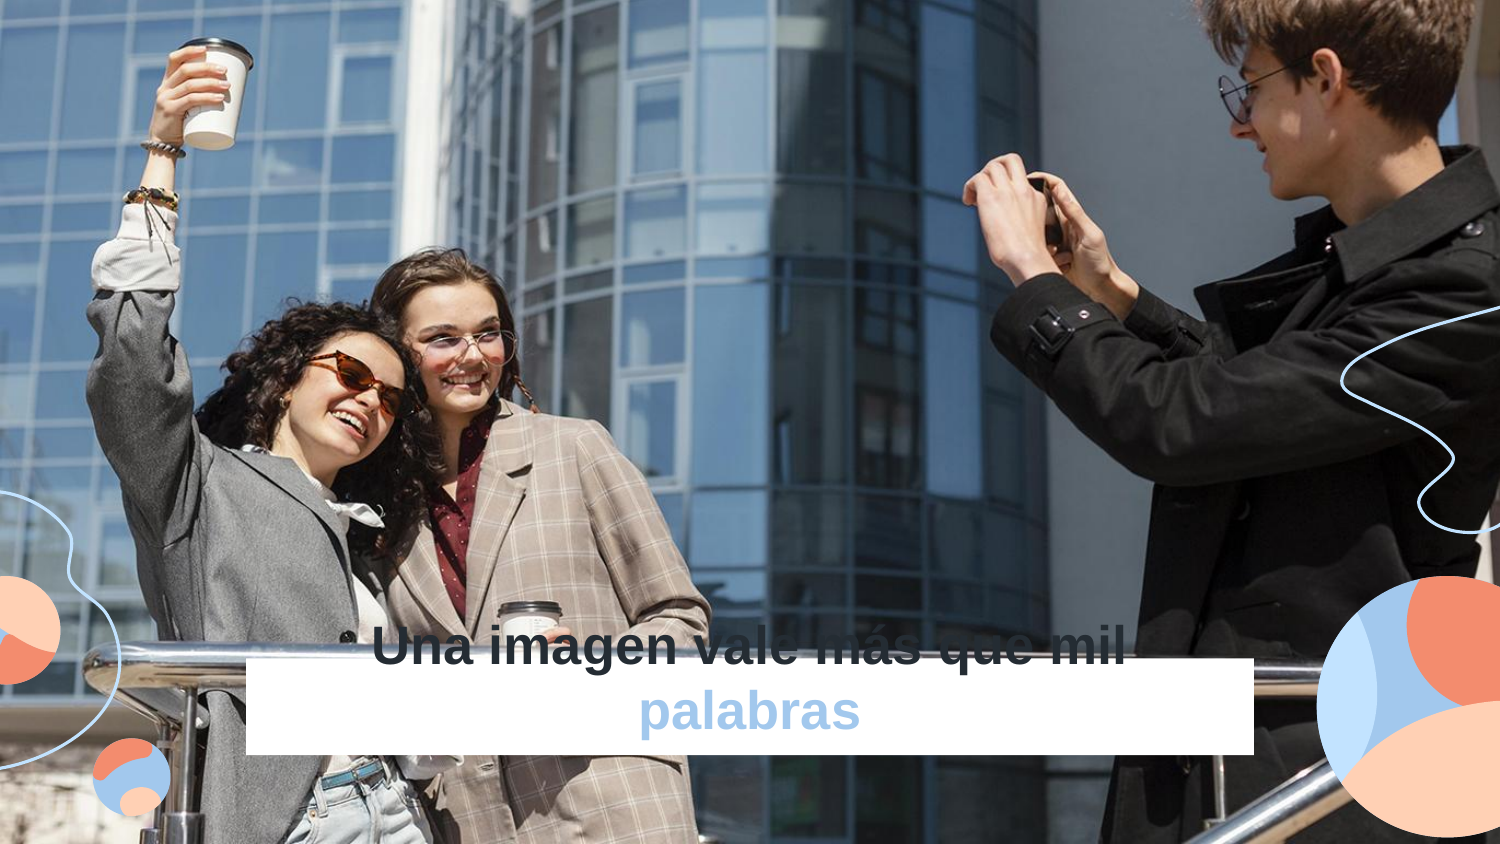

# Una imagen vale más que mil palabras